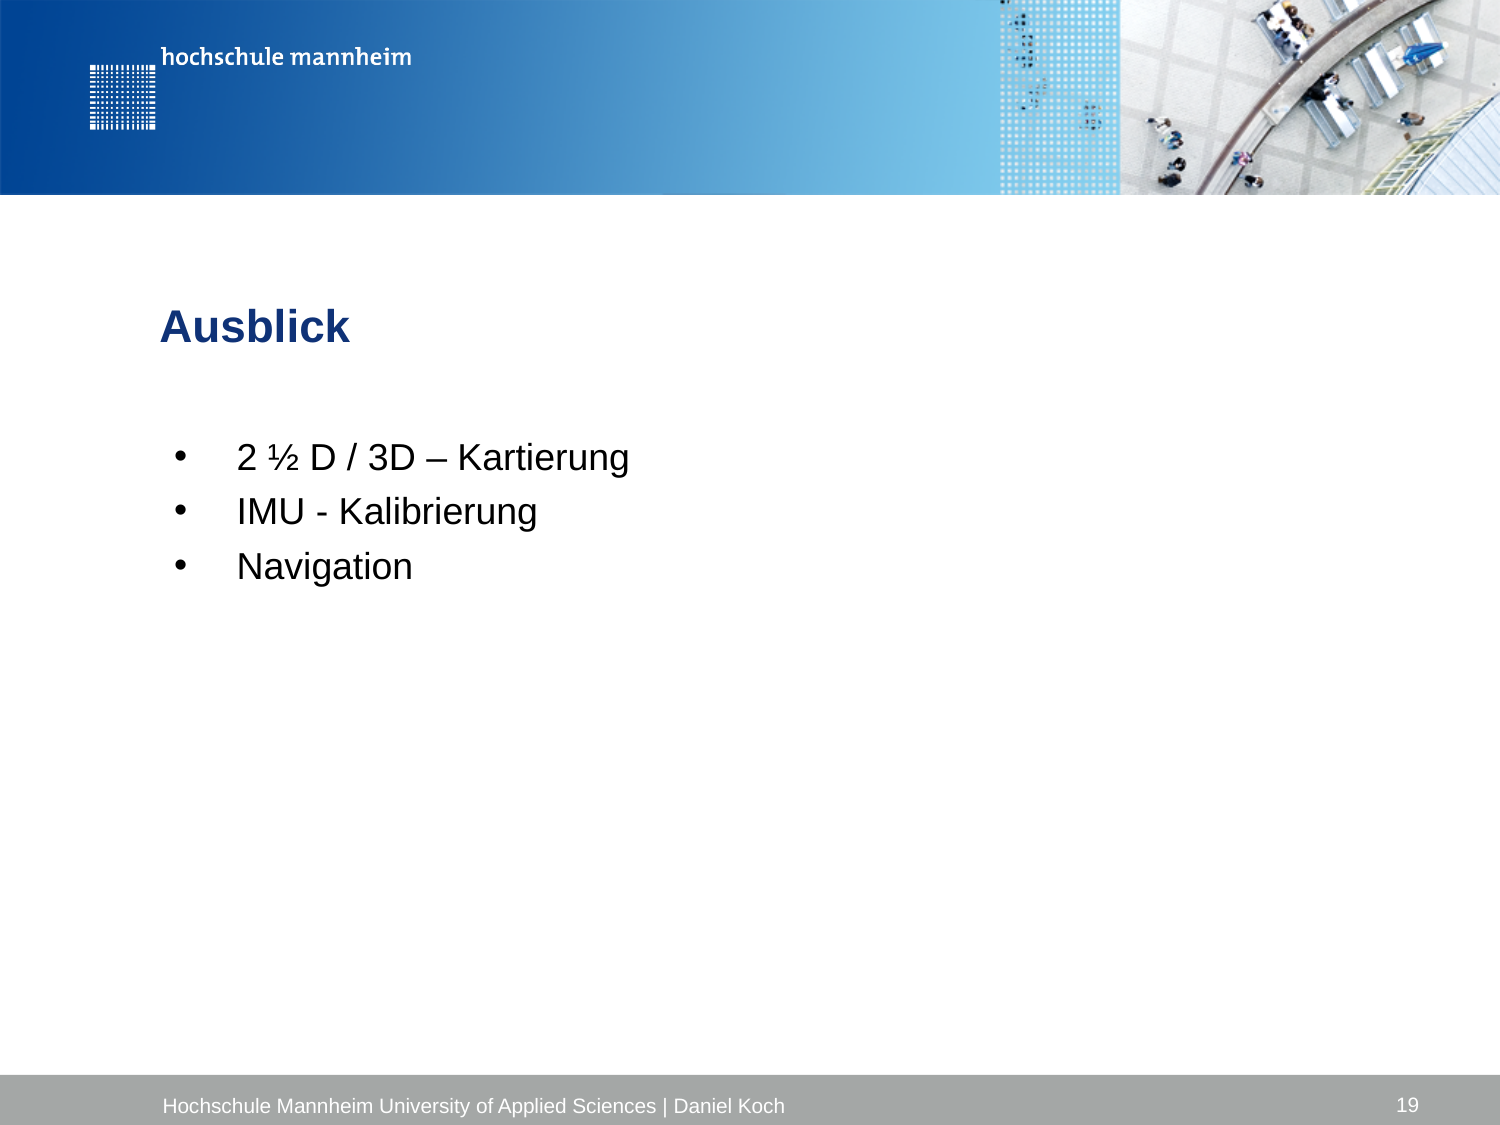

# Ausblick
2 ½ D / 3D – Kartierung
IMU - Kalibrierung
Navigation
19
Hochschule Mannheim University of Applied Sciences | Daniel Koch